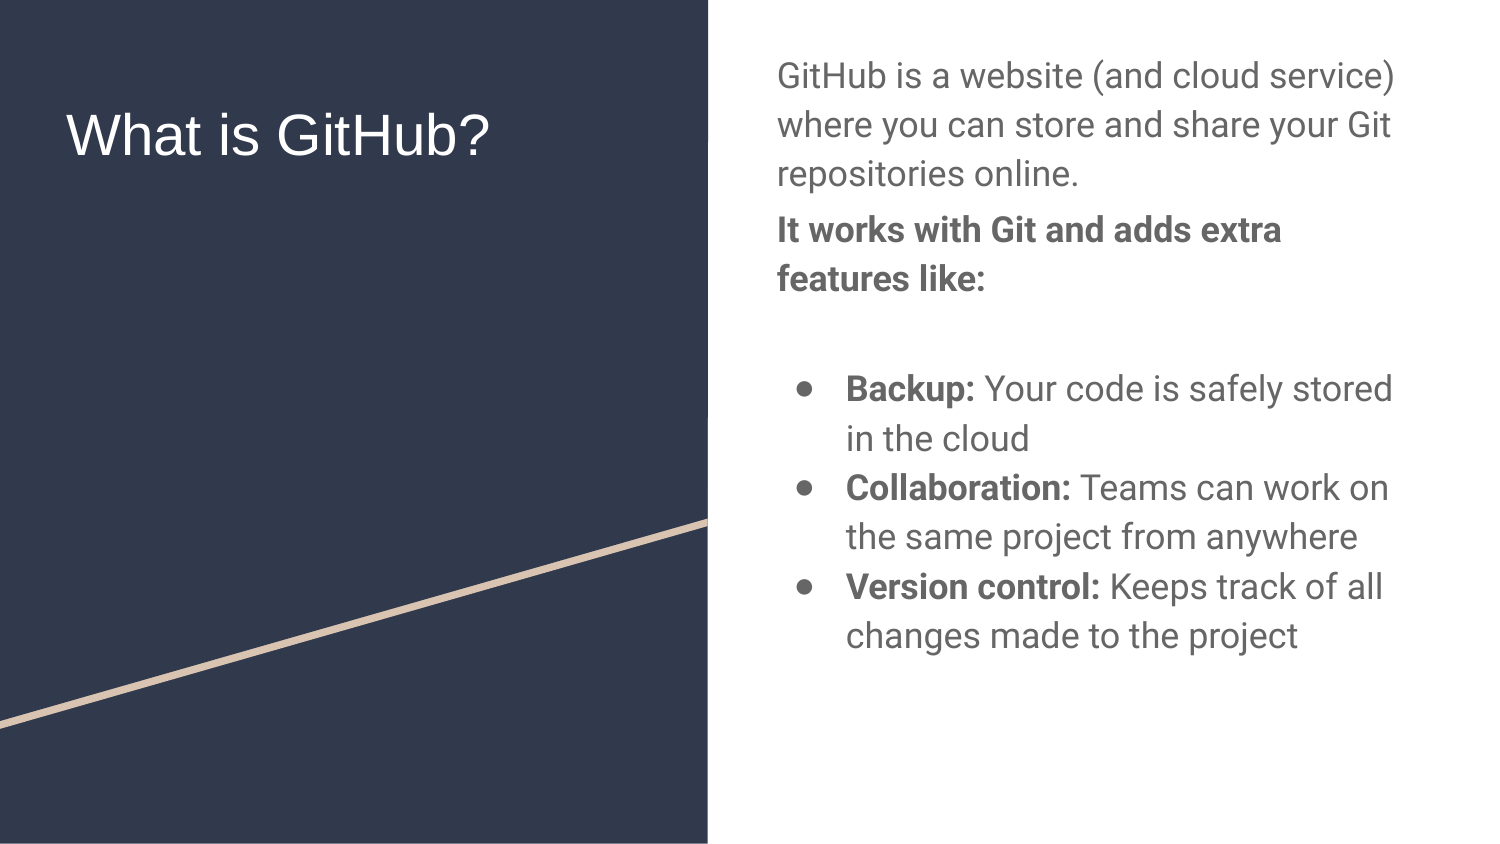

GitHub is a website (and cloud service) where you can store and share your Git repositories online.
It works with Git and adds extra features like:

Backup: Your code is safely stored in the cloud
Collaboration: Teams can work on the same project from anywhere
Version control: Keeps track of all changes made to the project

# What is GitHub?